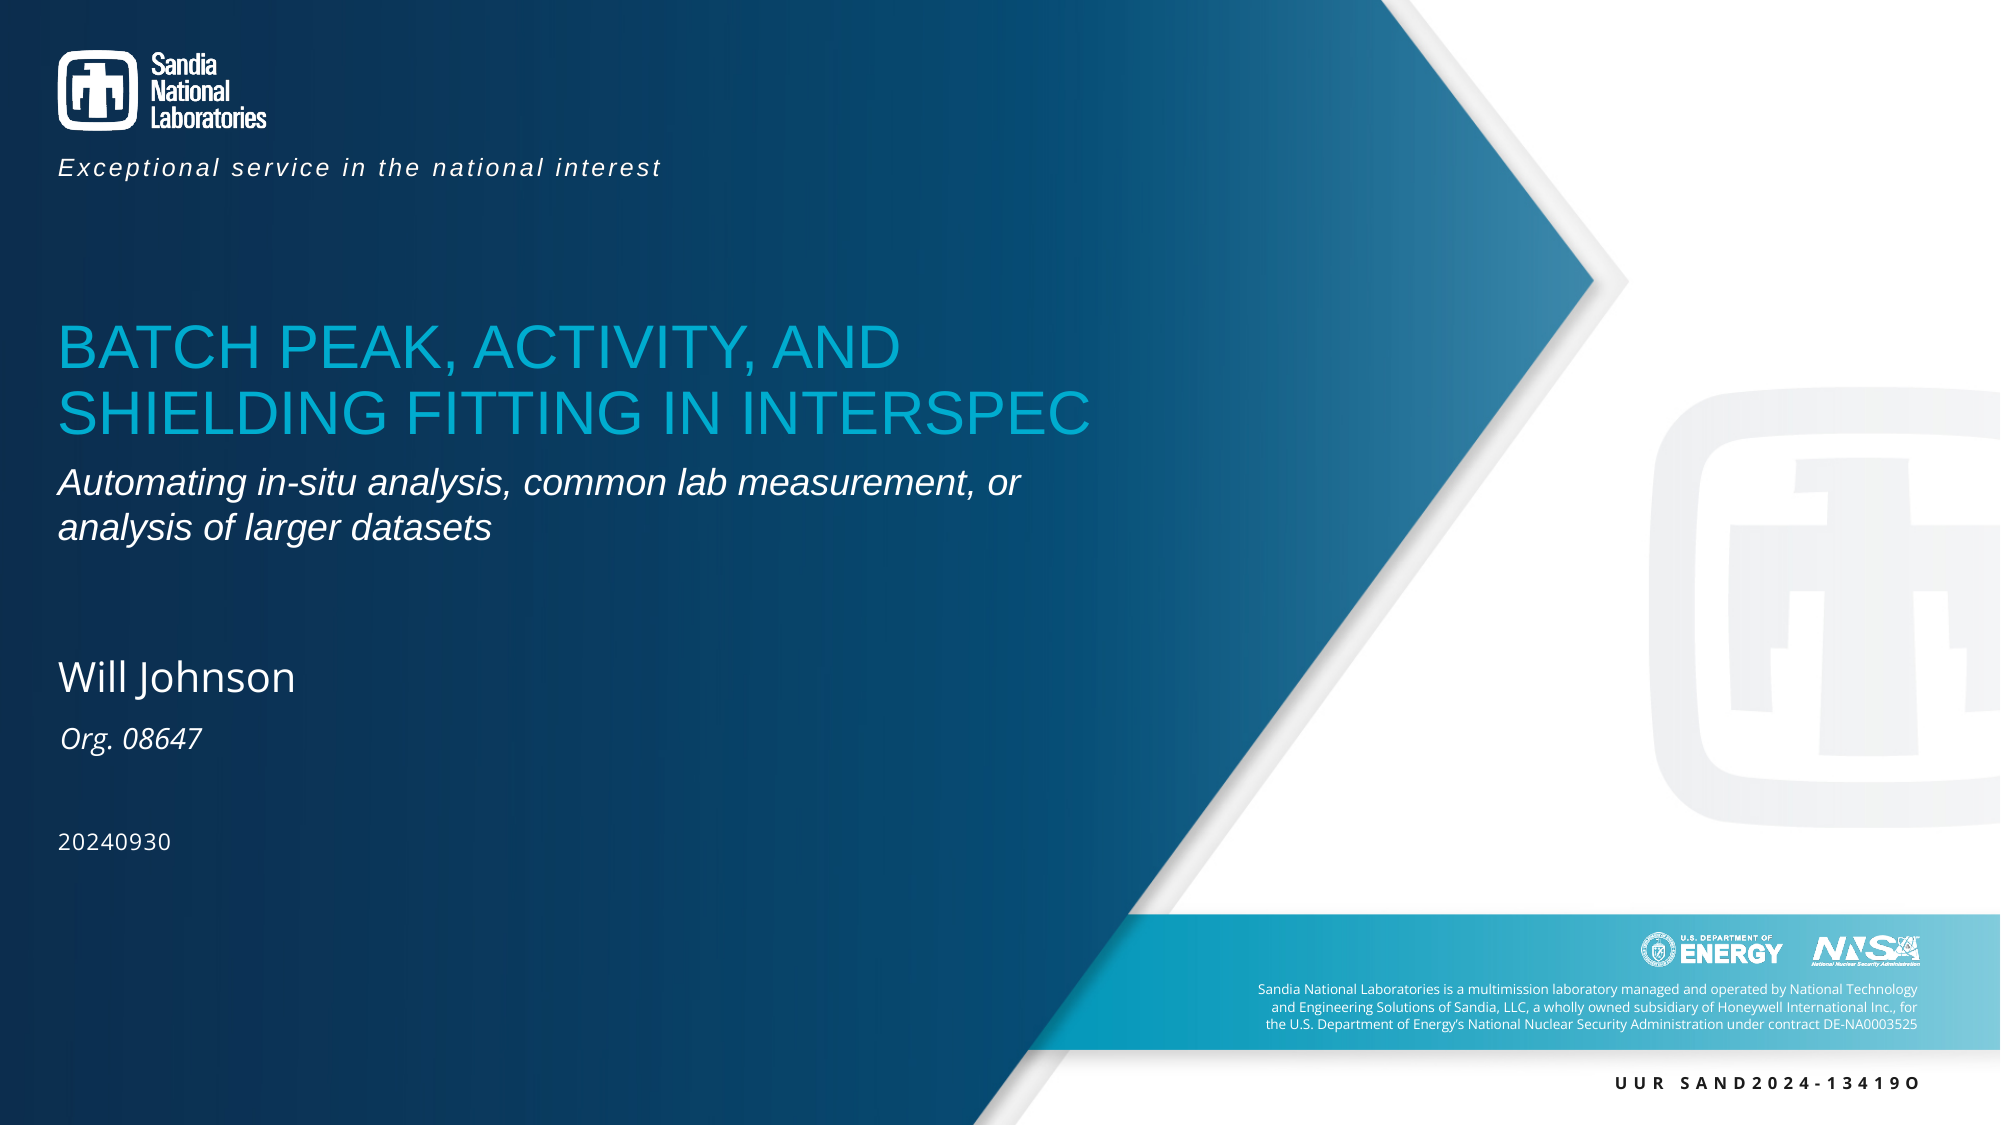

# Batch Peak, Activity, and Shielding fitting in InterSpec
Automating in-situ analysis, common lab measurement, or analysis of larger datasets
Will Johnson
Org. 08647
20240930
UUR SAND2024-13419O